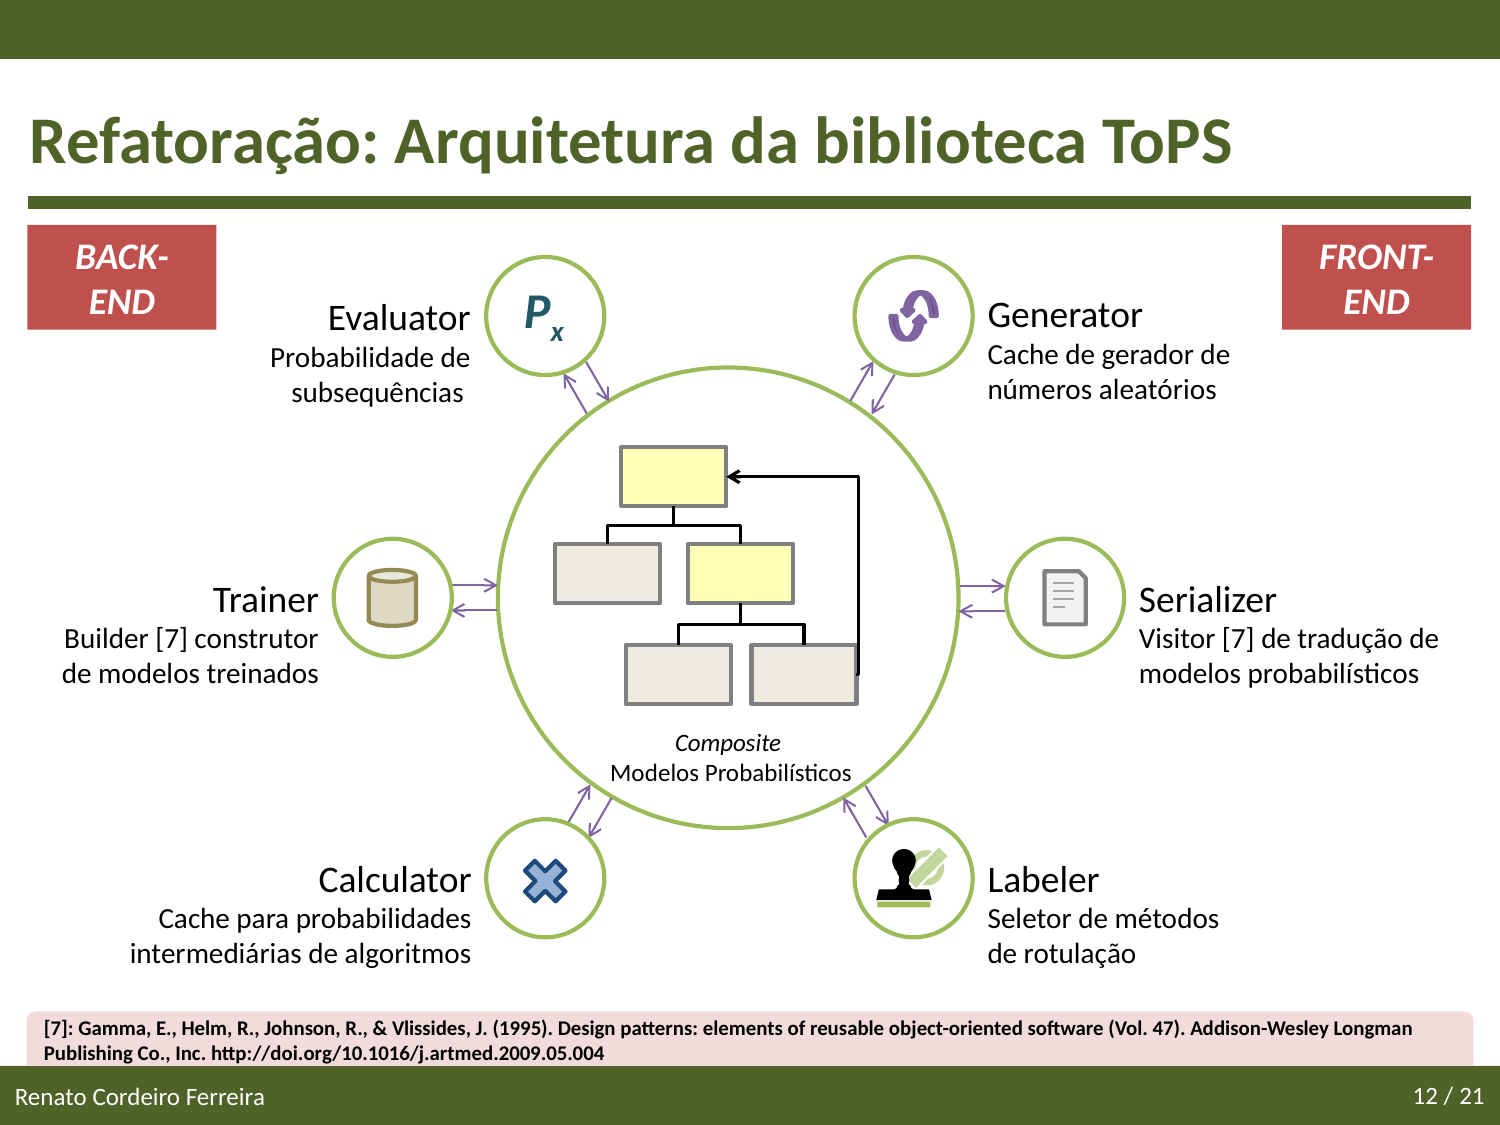

Refatoração: Arquitetura da biblioteca ToPS
Back-End
Front-End

Px

Generator
Cache de gerador de números aleatórios
Evaluator
Probabilidade de subsequências

Trainer
Builder [7] construtor de modelos treinados
Serializer
Visitor [7] de tradução de modelos probabilísticos

Composite
 Modelos Probabilísticos

Calculator
Cache para probabilidades intermediárias de algoritmos
Labeler
Seletor de métodos de rotulação
[7]: Gamma, E., Helm, R., Johnson, R., & Vlissides, J. (1995). Design patterns: elements of reusable object-oriented software (Vol. 47). Addison-Wesley Longman Publishing Co., Inc. http://doi.org/10.1016/j.artmed.2009.05.004
12 / 21

Renato Cordeiro Ferreira